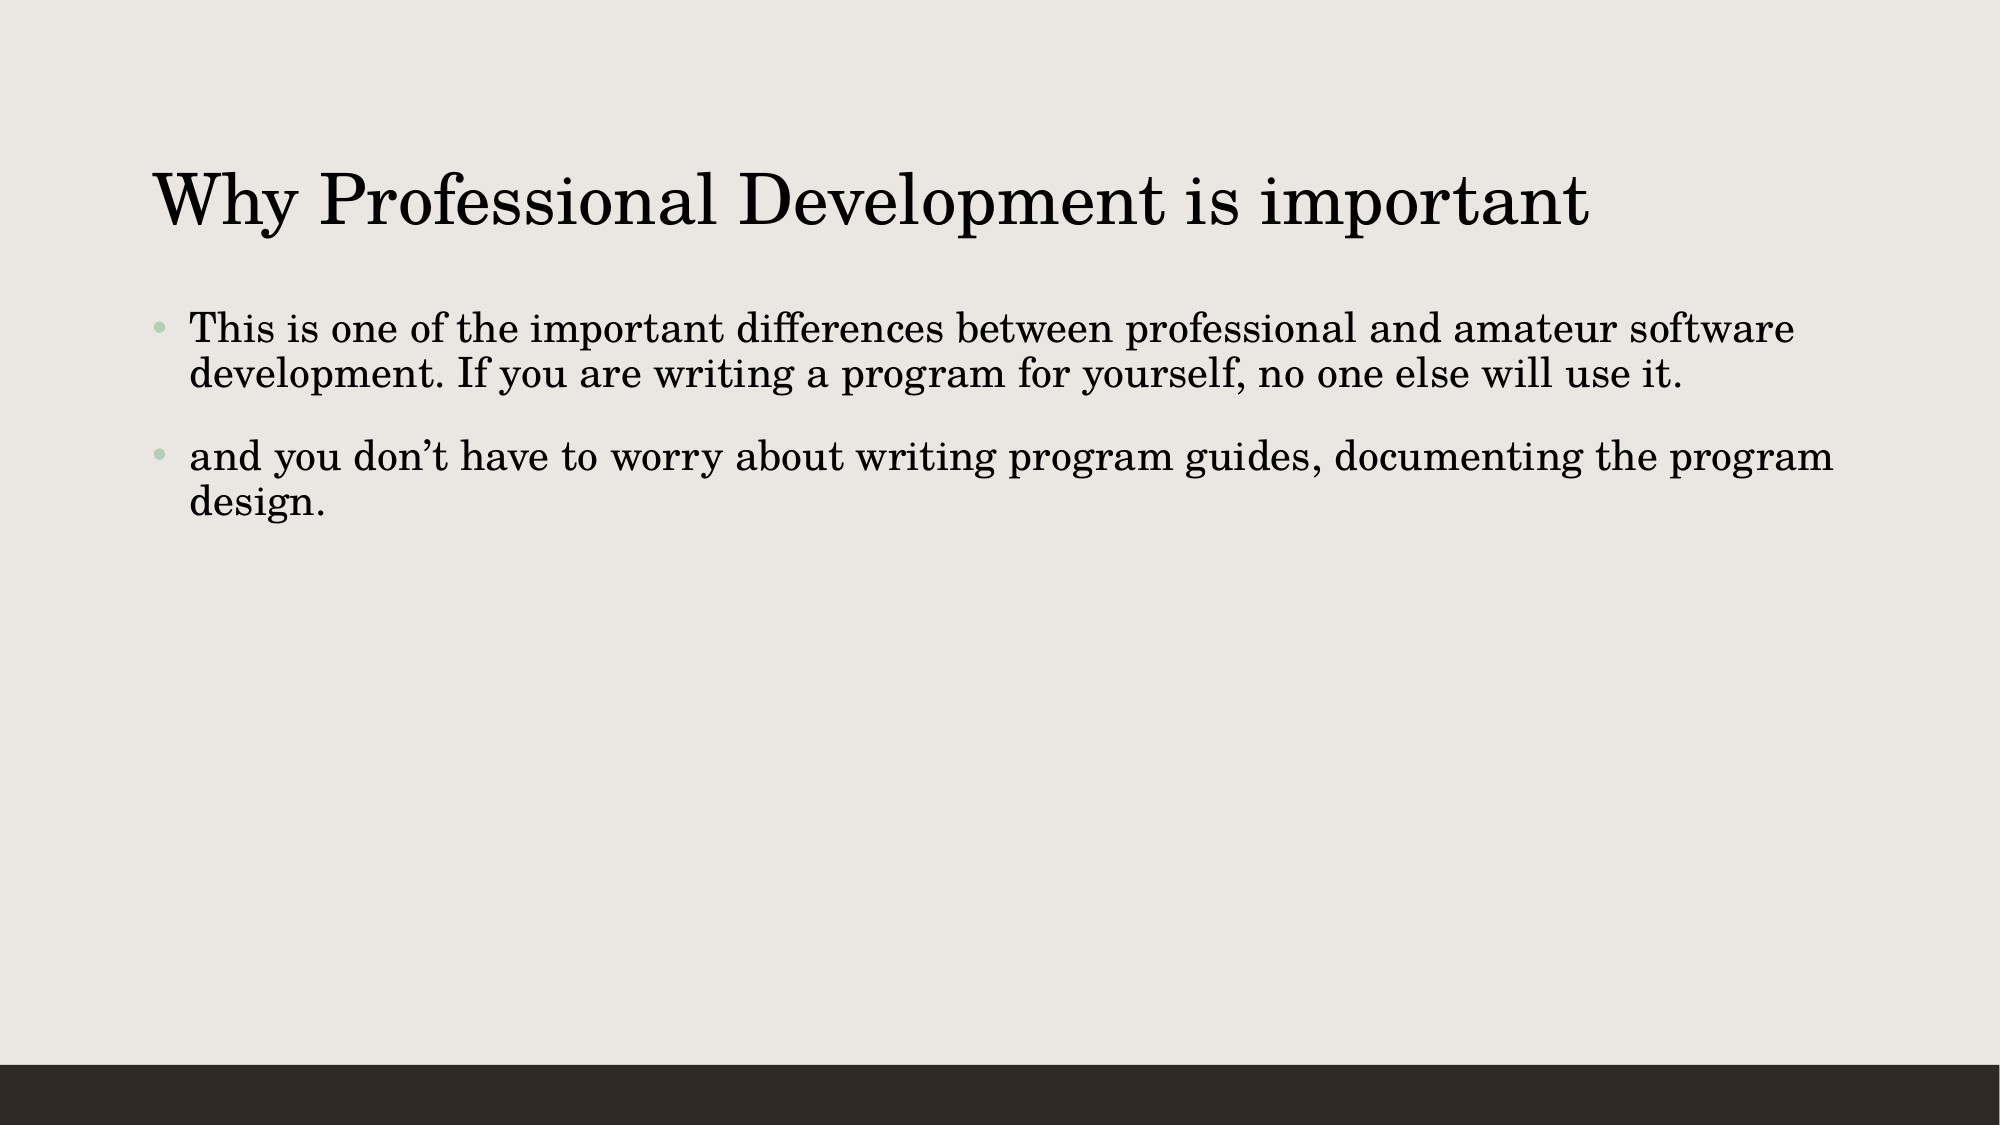

# Why Professional Development is important
This is one of the important differences between professional and amateur software development. If you are writing a program for yourself, no one else will use it.
and you don’t have to worry about writing program guides, documenting the program design.